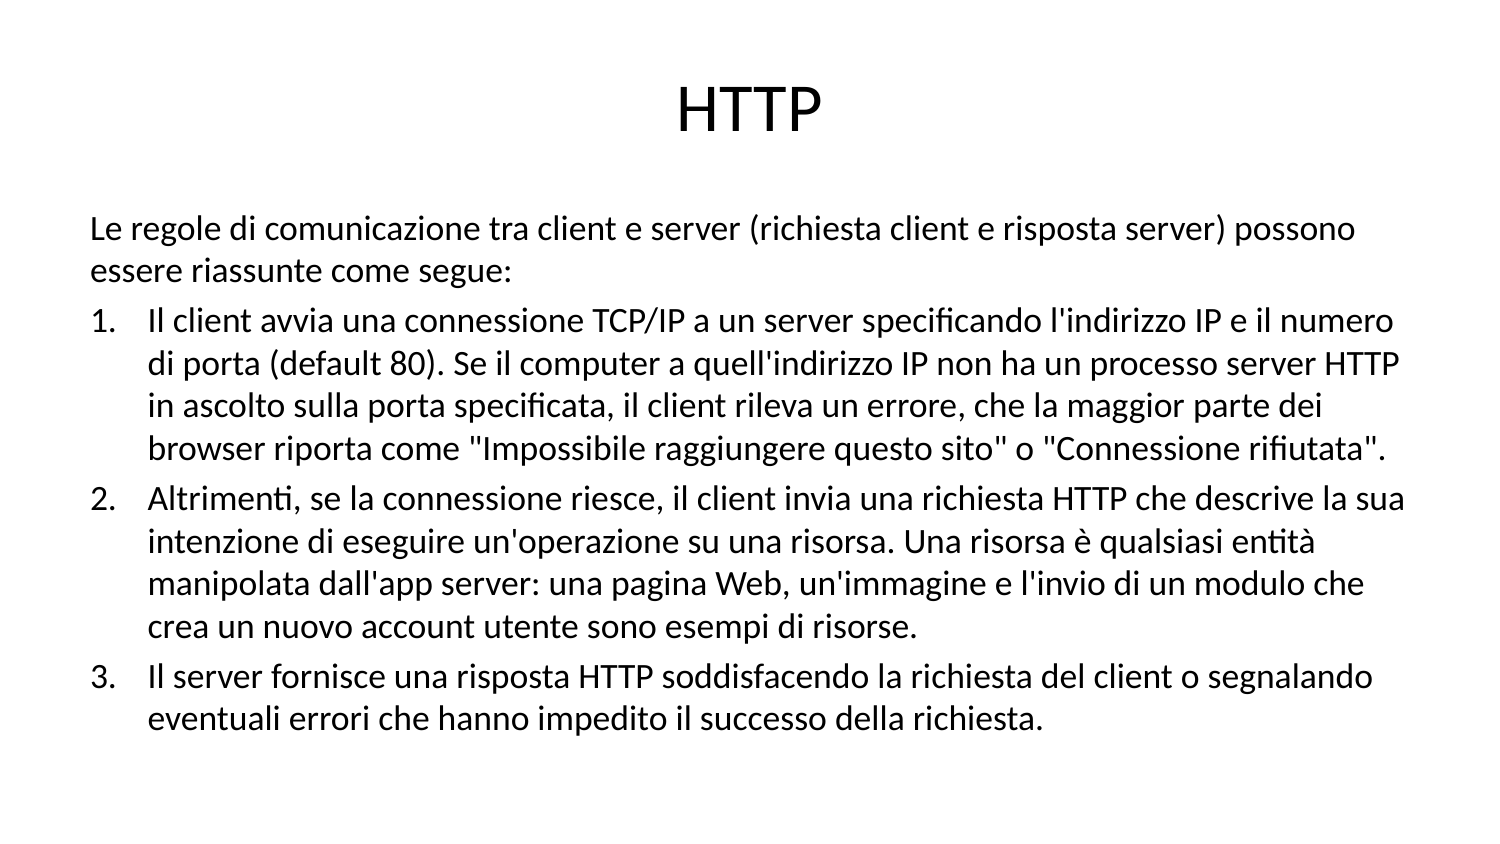

# HTTP
Le regole di comunicazione tra client e server (richiesta client e risposta server) possono essere riassunte come segue:
Il client avvia una connessione TCP/IP a un server specificando l'indirizzo IP e il numero di porta (default 80). Se il computer a quell'indirizzo IP non ha un processo server HTTP in ascolto sulla porta specificata, il client rileva un errore, che la maggior parte dei browser riporta come "Impossibile raggiungere questo sito" o "Connessione rifiutata".
Altrimenti, se la connessione riesce, il client invia una richiesta HTTP che descrive la sua intenzione di eseguire un'operazione su una risorsa. Una risorsa è qualsiasi entità manipolata dall'app server: una pagina Web, un'immagine e l'invio di un modulo che crea un nuovo account utente sono esempi di risorse.
Il server fornisce una risposta HTTP soddisfacendo la richiesta del client o segnalando eventuali errori che hanno impedito il successo della richiesta.